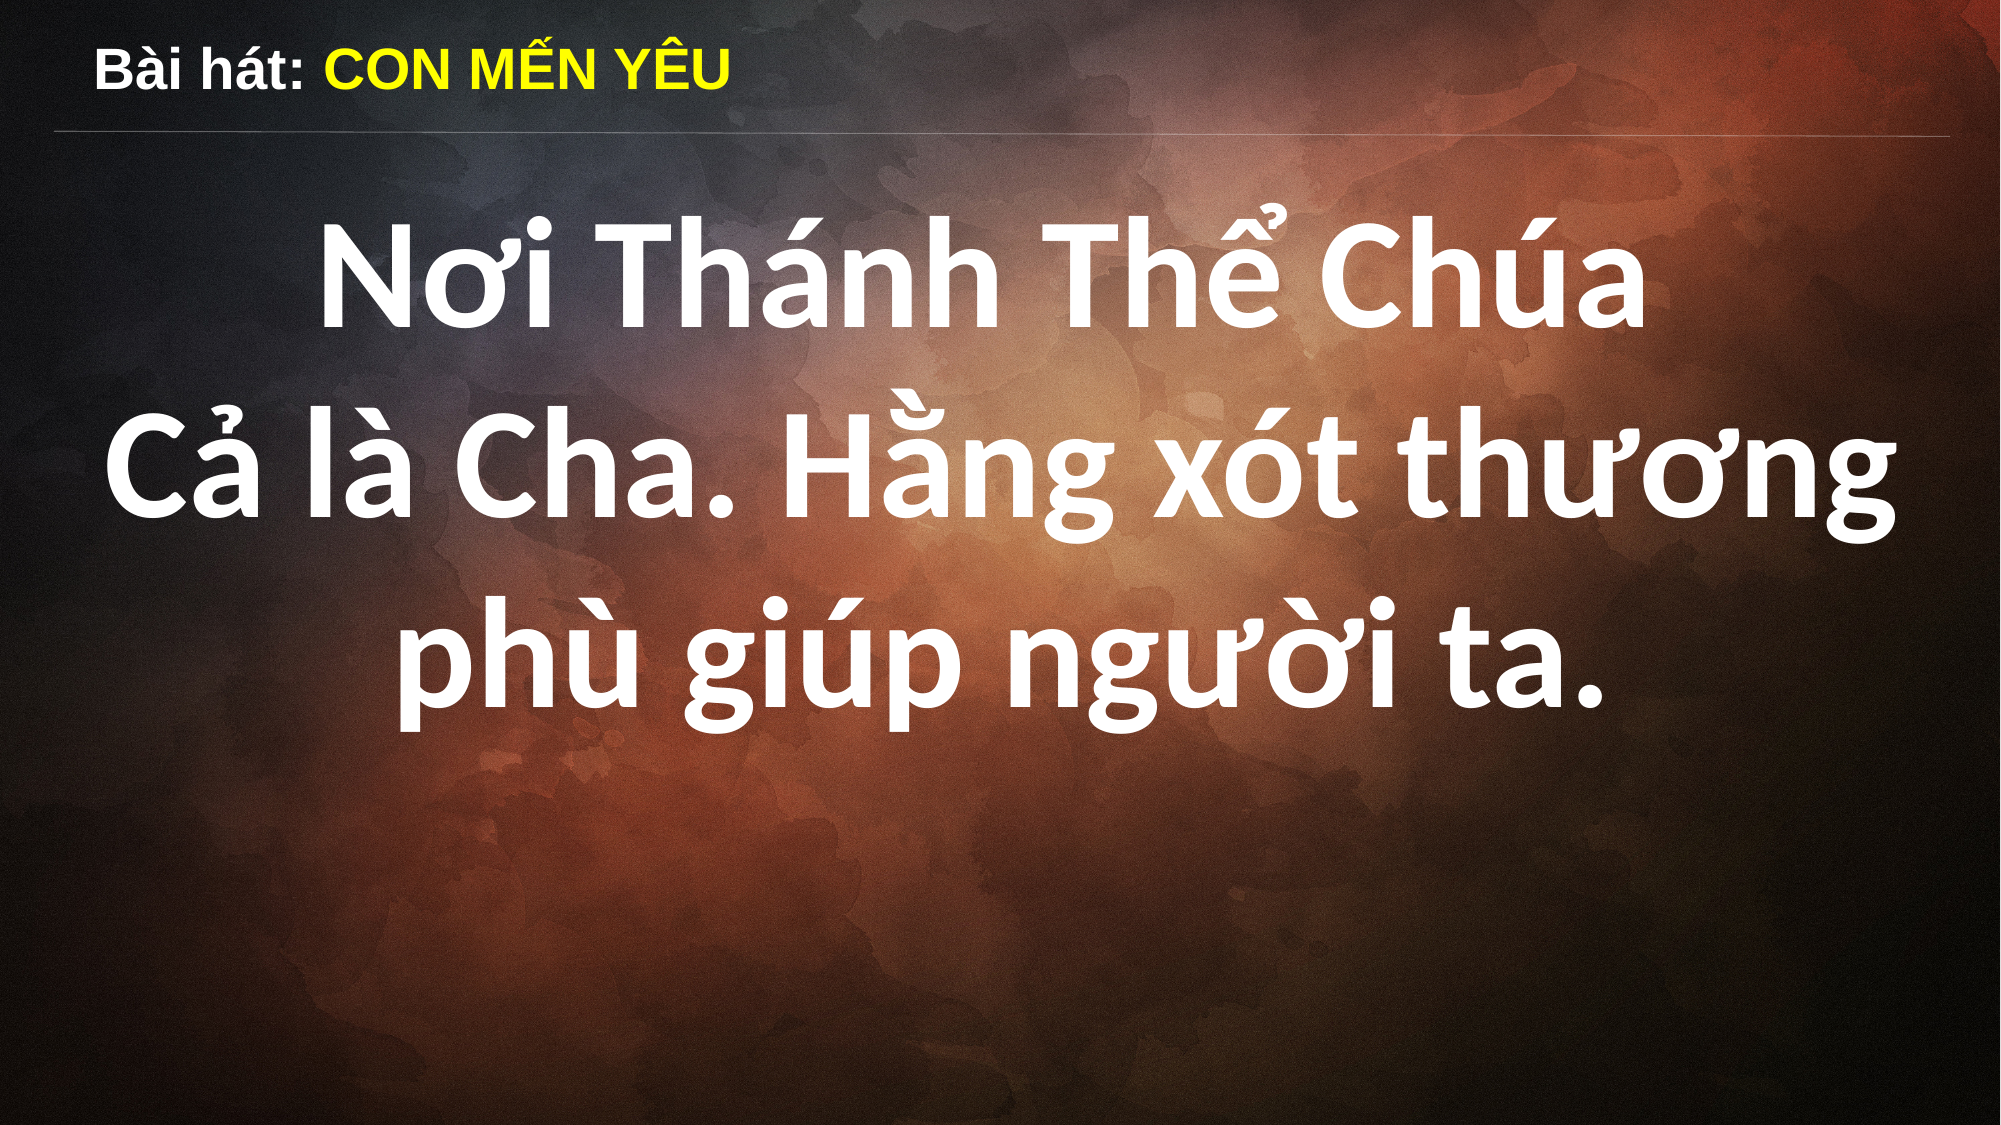

Bài hát: CON MẾN YÊU
Nơi Thánh Thể Chúa
Cả là Cha. Hằng xót thương phù giúp người ta.